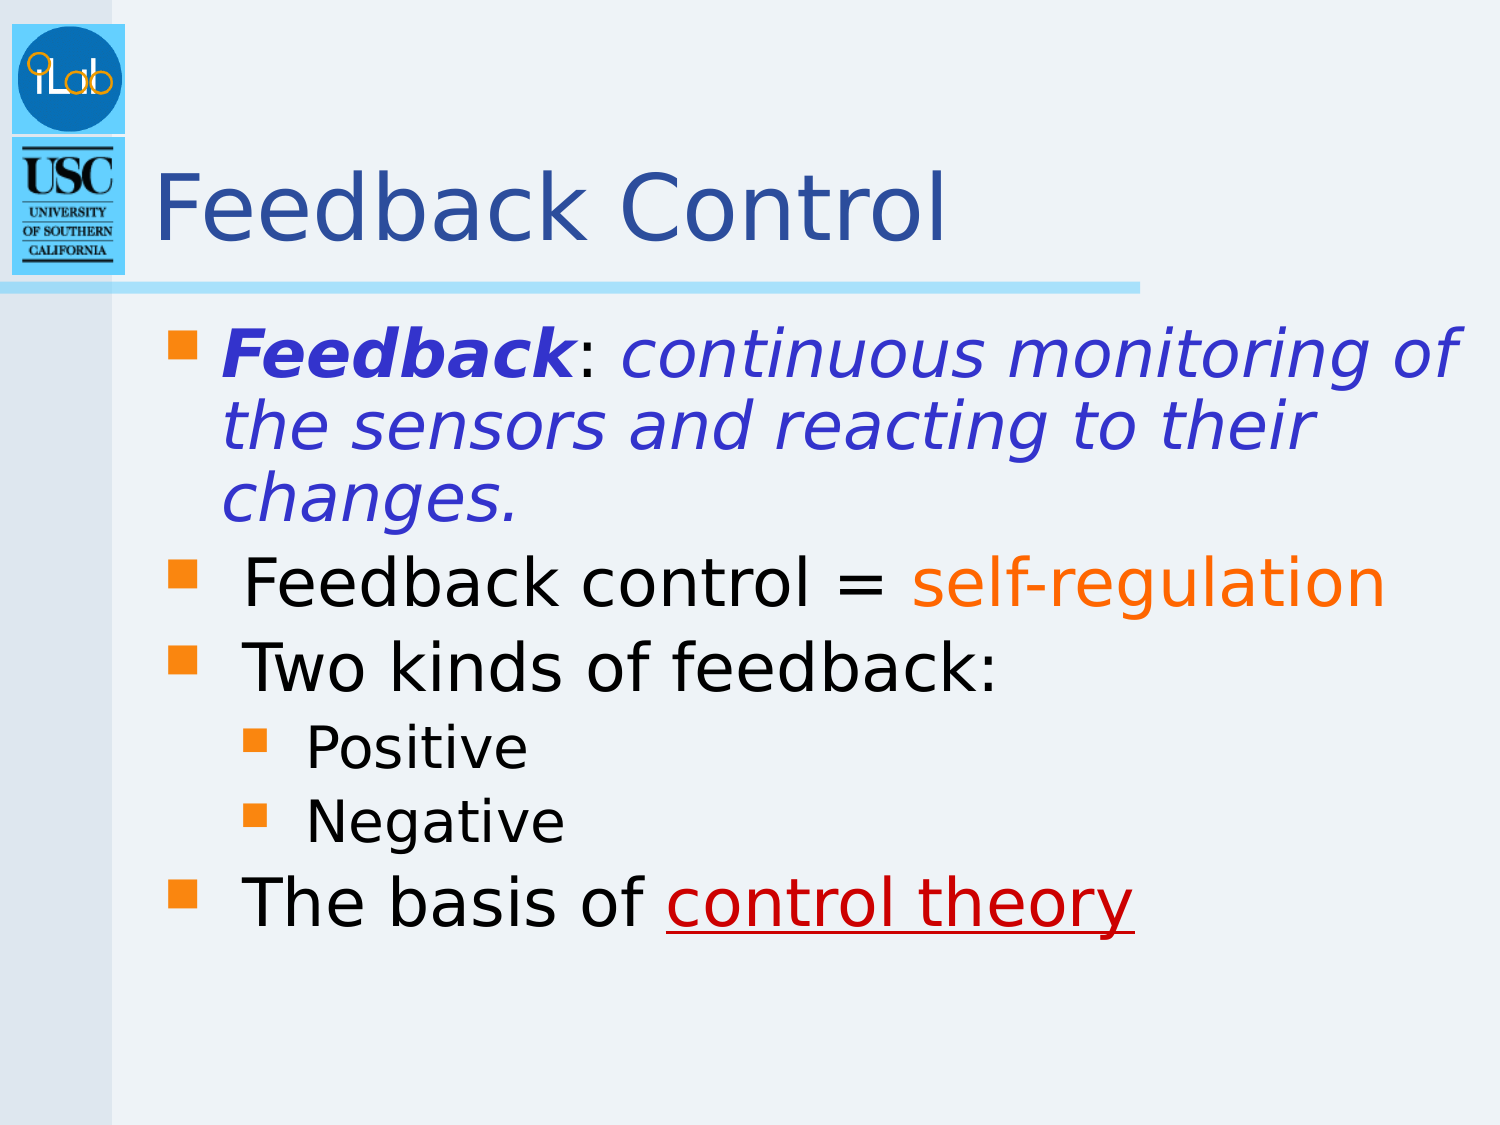

# Feedback Control
Feedback: continuous monitoring of the sensors and reacting to their changes.
 Feedback control = self-regulation
 Two kinds of feedback:
 Positive
 Negative
 The basis of control theory